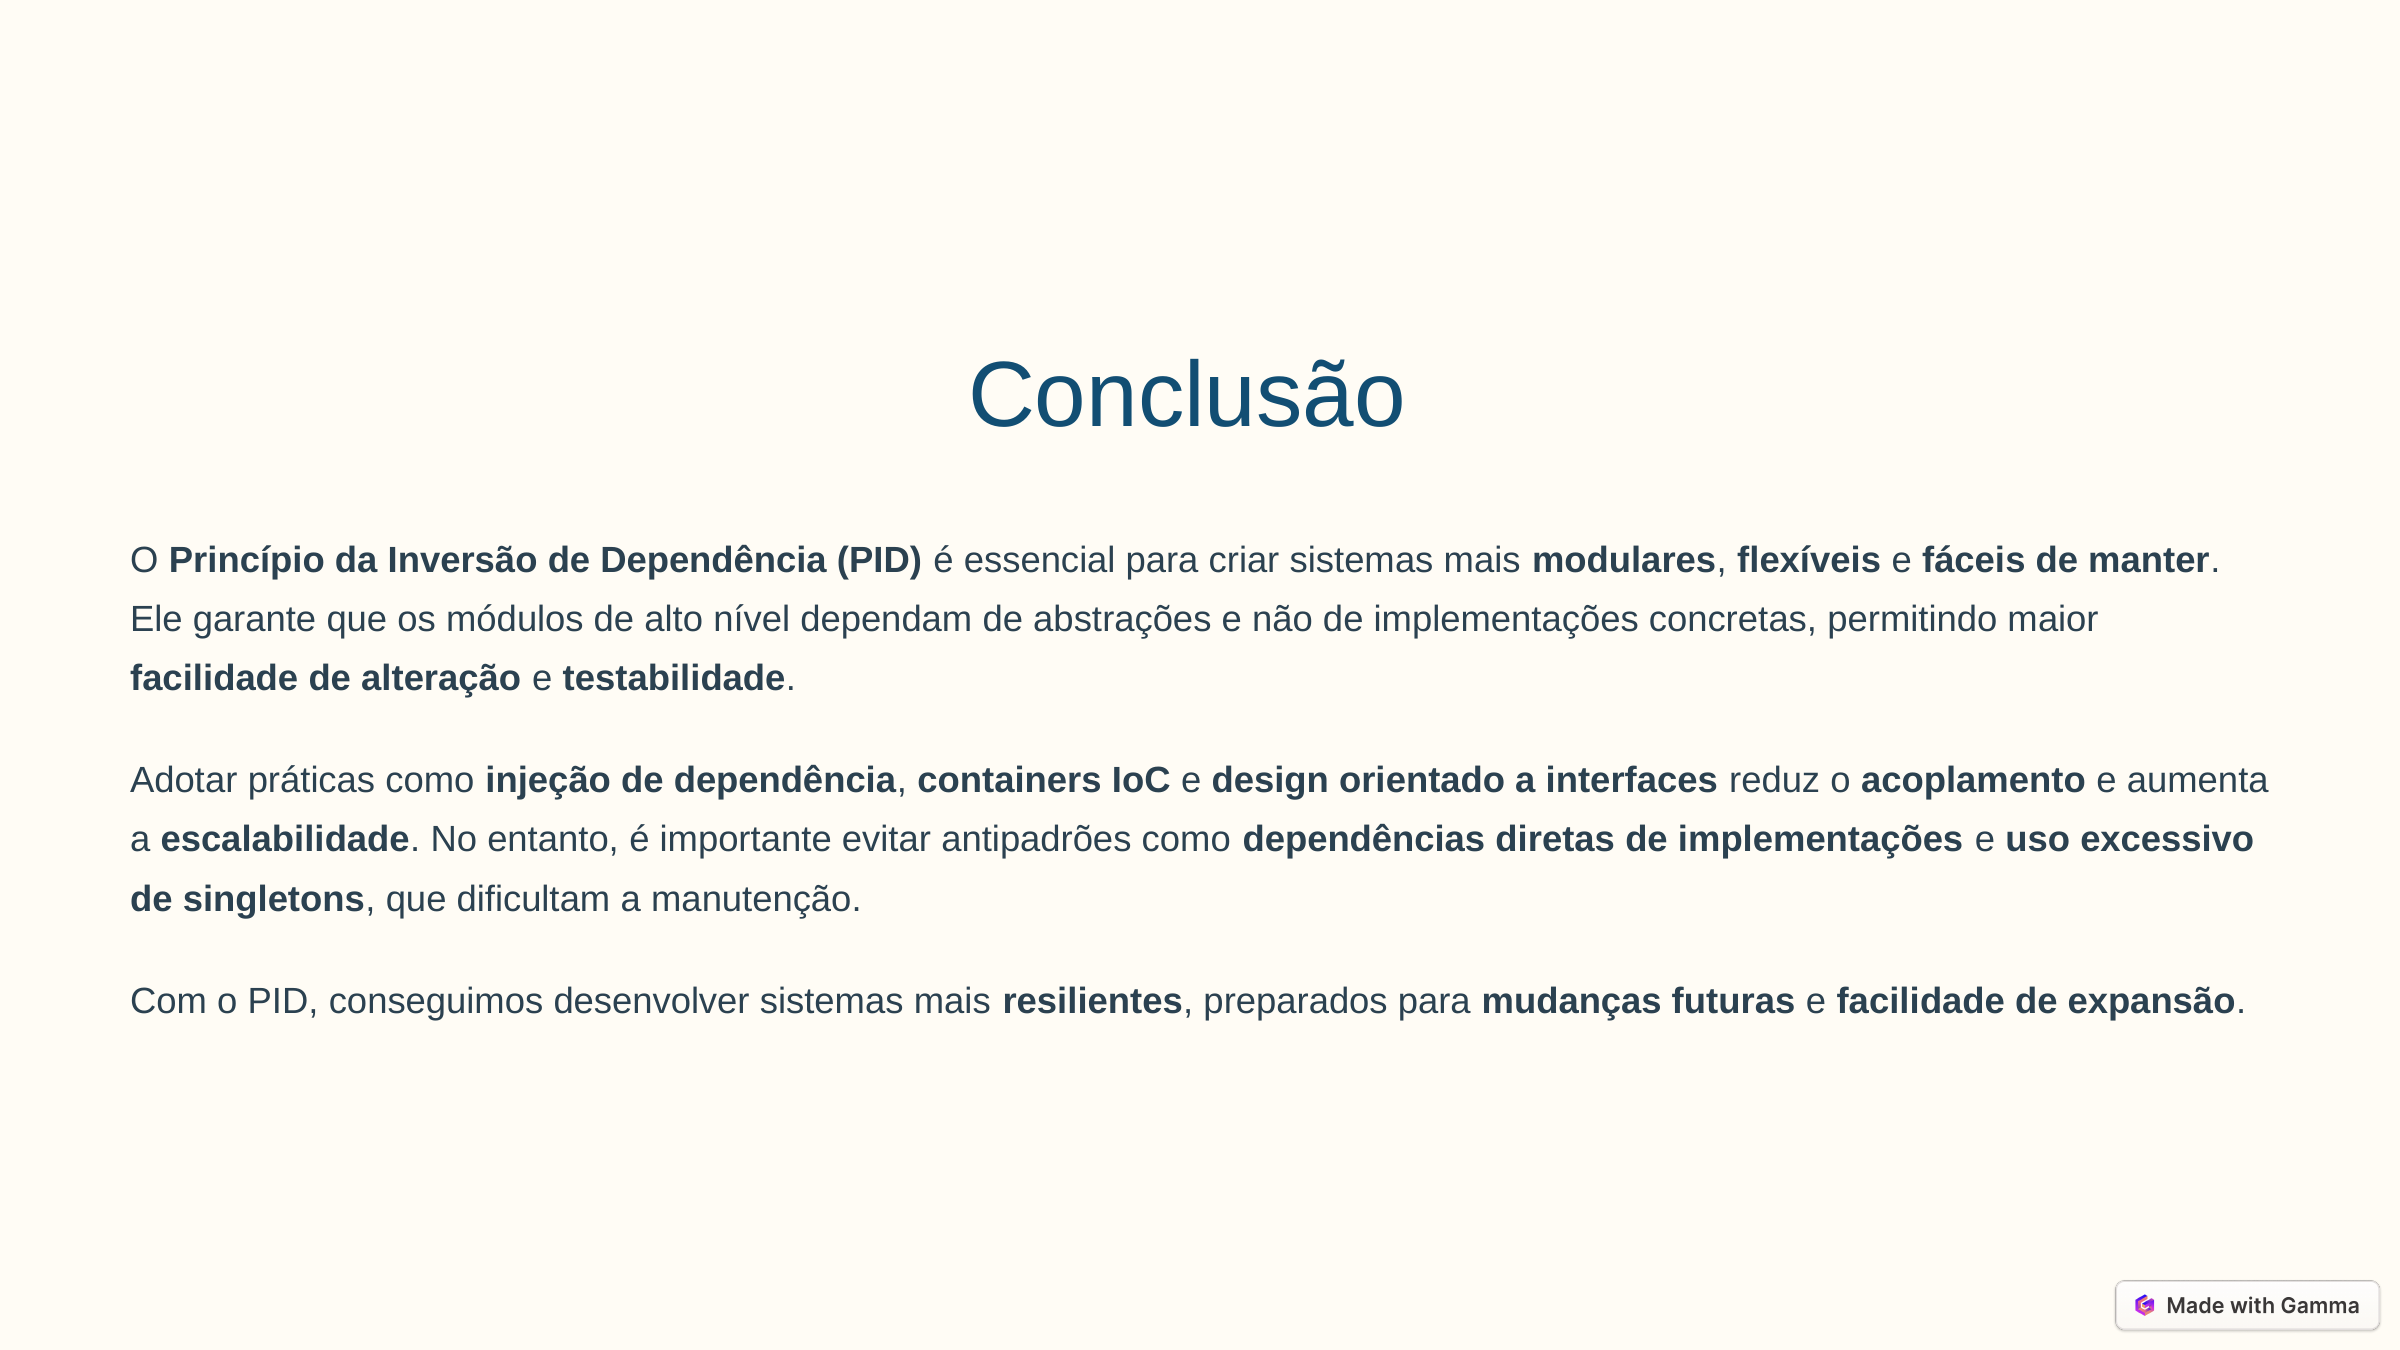

Conclusão
O Princípio da Inversão de Dependência (PID) é essencial para criar sistemas mais modulares, flexíveis e fáceis de manter. Ele garante que os módulos de alto nível dependam de abstrações e não de implementações concretas, permitindo maior facilidade de alteração e testabilidade.
Adotar práticas como injeção de dependência, containers IoC e design orientado a interfaces reduz o acoplamento e aumenta a escalabilidade. No entanto, é importante evitar antipadrões como dependências diretas de implementações e uso excessivo de singletons, que dificultam a manutenção.
Com o PID, conseguimos desenvolver sistemas mais resilientes, preparados para mudanças futuras e facilidade de expansão.